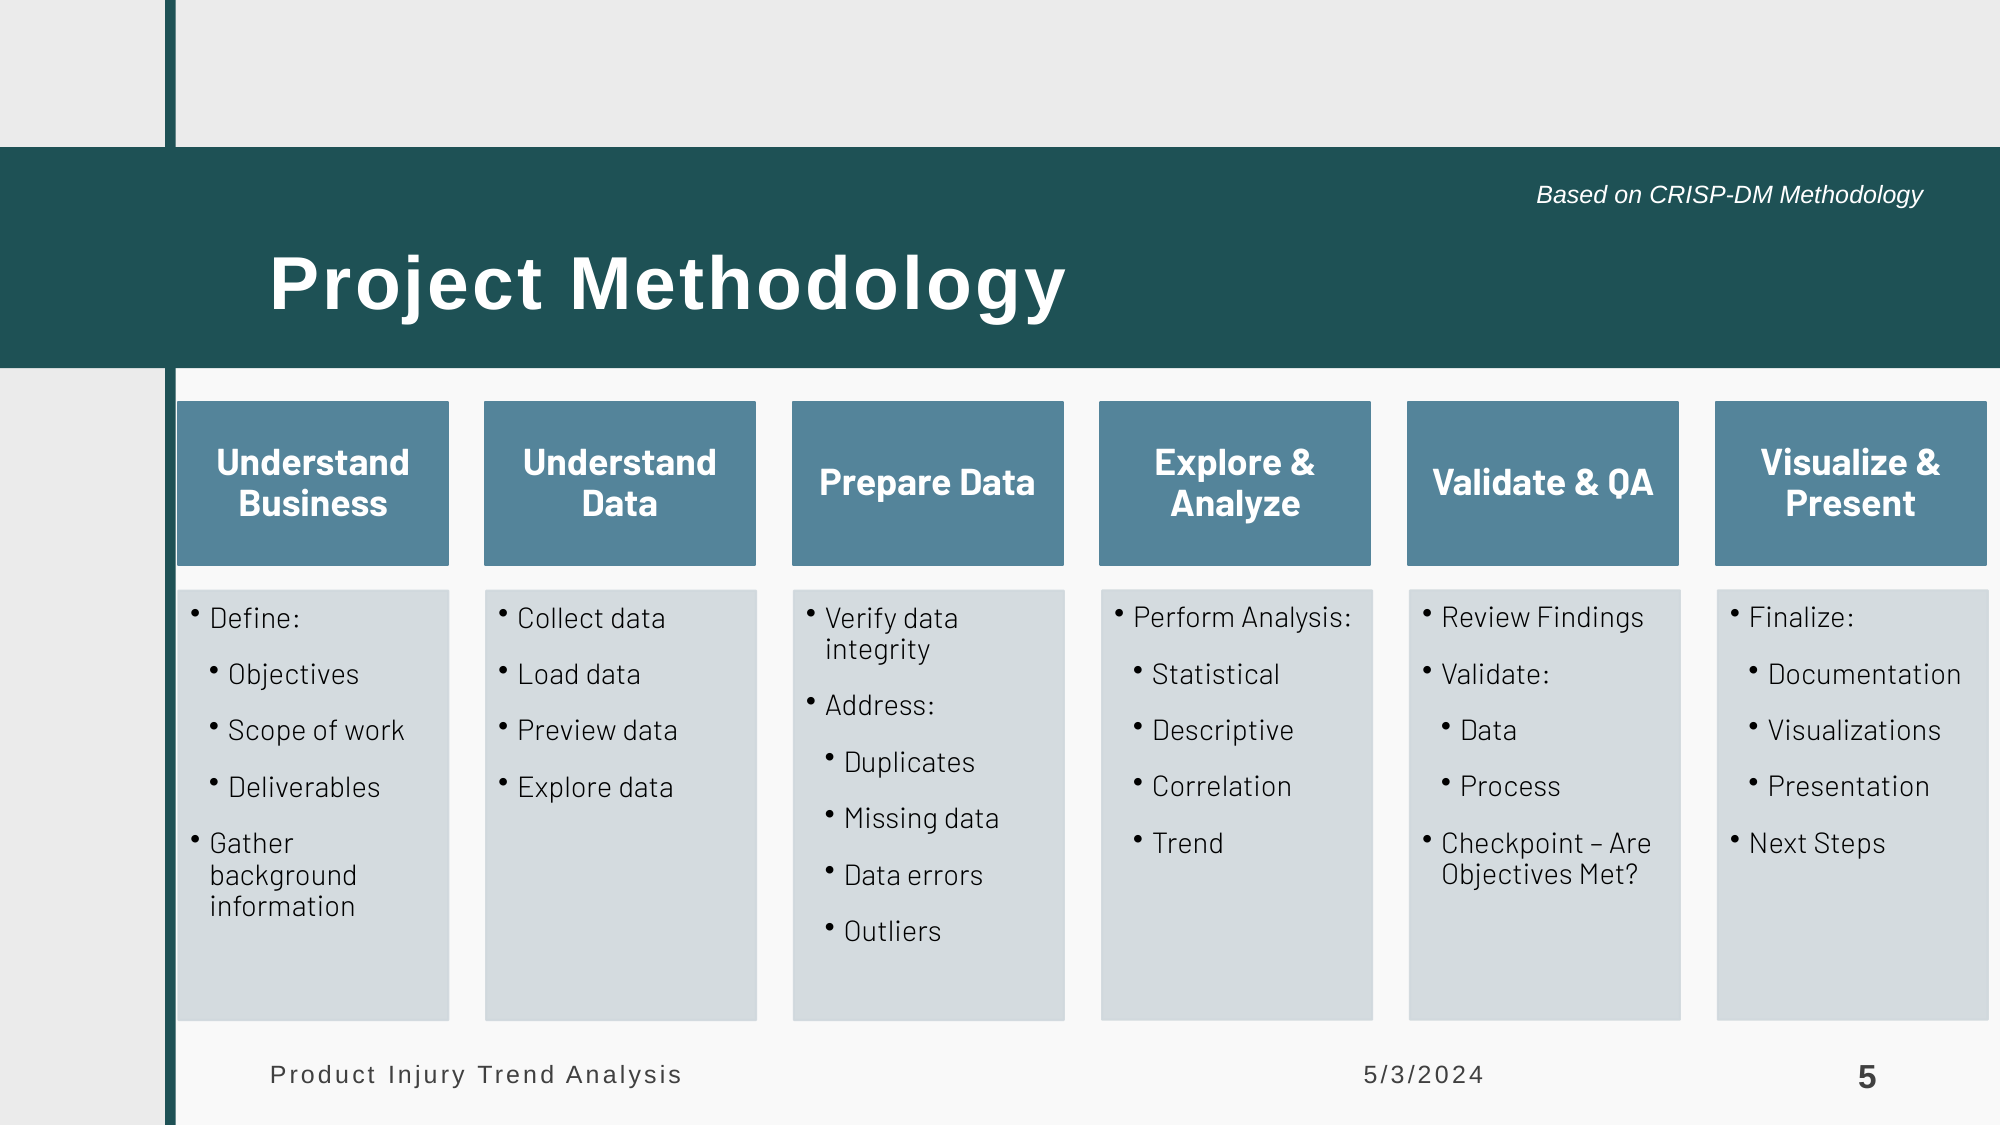

# Project Methodology
Based on CRISP-DM Methodology
Understand Business
Define:
Objectives
Scope of work
Deliverables
Gather background information
Understand Data
Collect data
Load data
Preview data
Explore data
Prepare Data
Verify data integrity
Address:
Duplicates
Missing data
Data errors
Outliers
Explore & Analyze
Perform Analysis:
Statistical
Descriptive
Correlation
Trend
Validate & QA
Review Findings
Validate:
Data
Process
Checkpoint – Are Objectives Met?
Visualize & Present
Finalize:
Documentation
Visualizations
Presentation
Next Steps
Product Injury Trend Analysis
5/3/2024
5